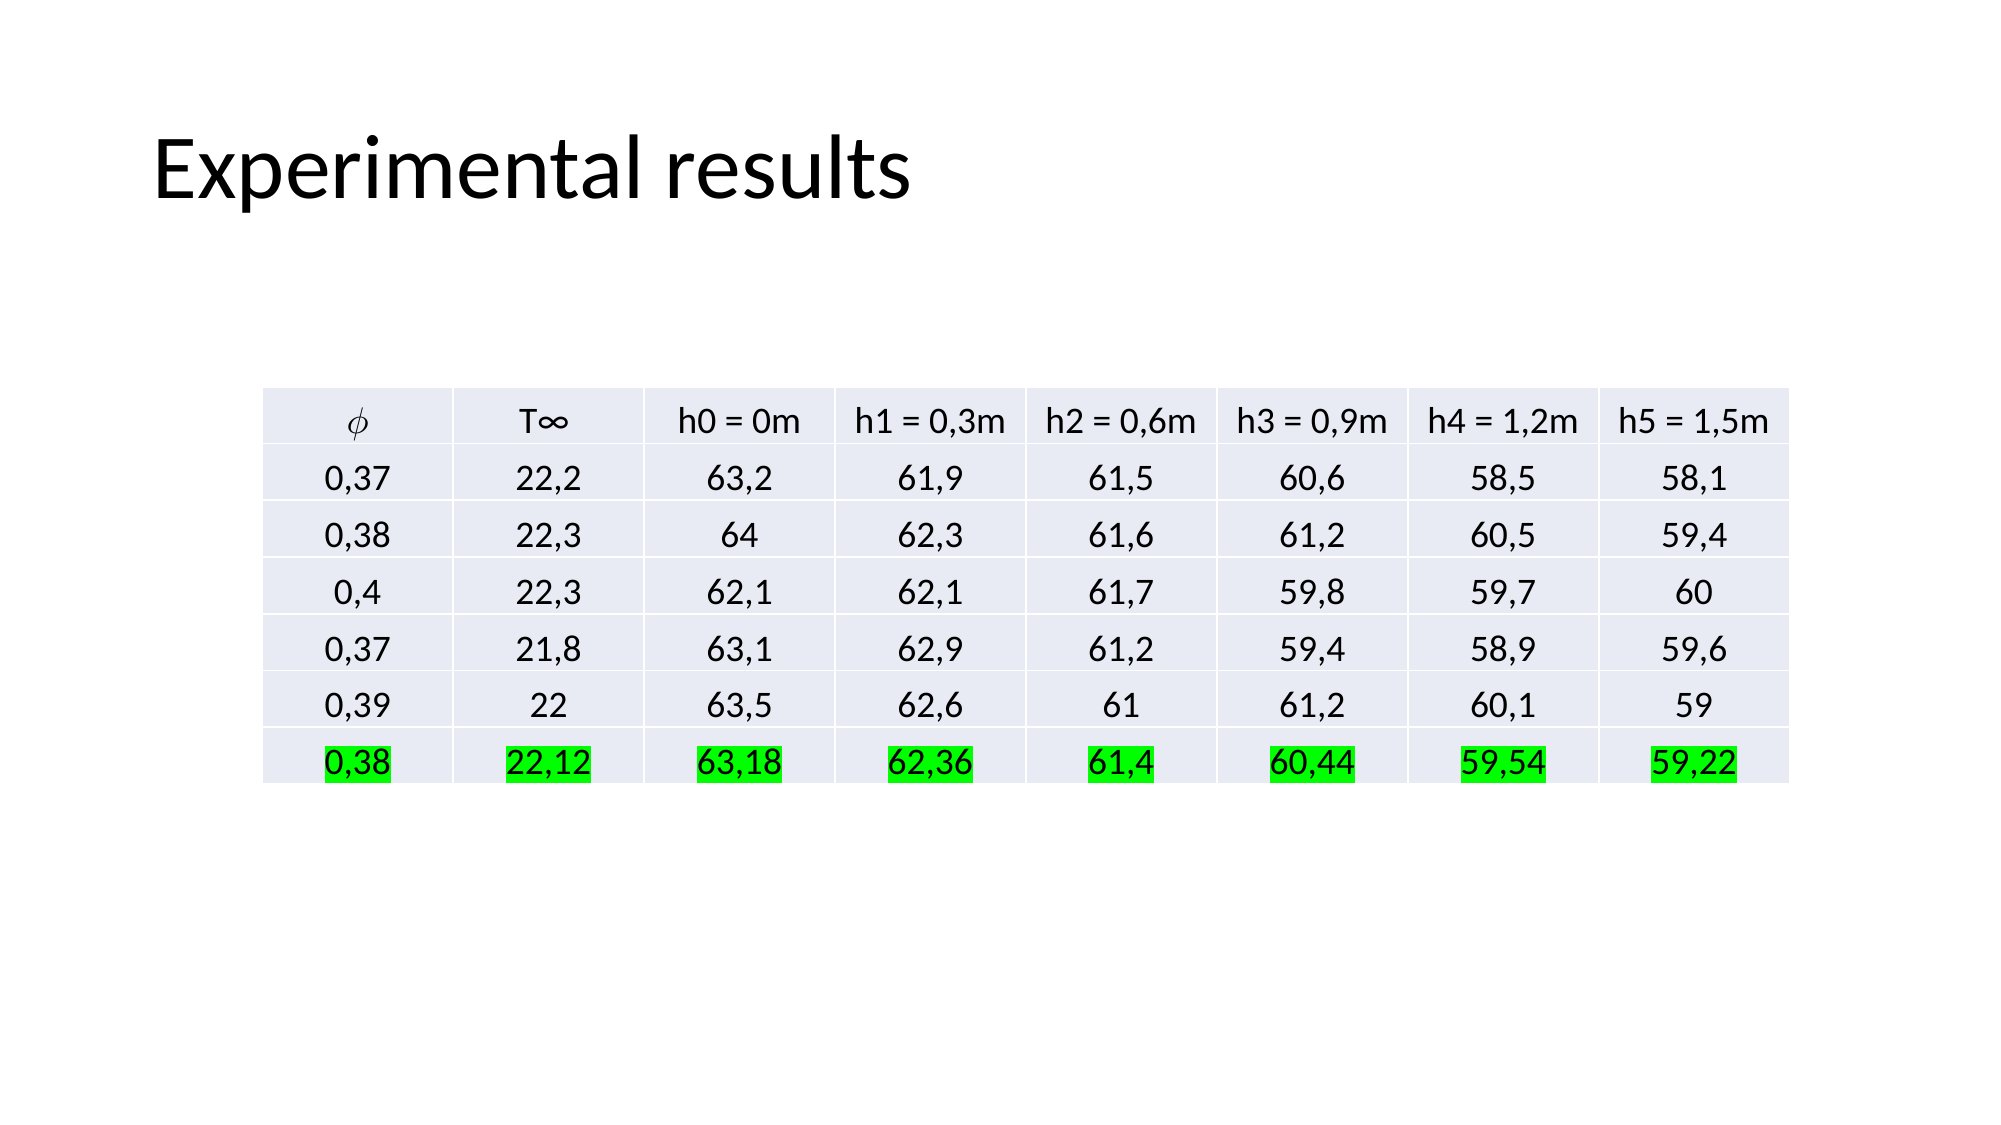

# Experimental results
| 𝜙 | T∞ | h0 = 0m | h1 = 0,3m | h2 = 0,6m | h3 = 0,9m | h4 = 1,2m | h5 = 1,5m |
| --- | --- | --- | --- | --- | --- | --- | --- |
| 0,37 | 22,2 | 63,2 | 61,9 | 61,5 | 60,6 | 58,5 | 58,1 |
| 0,38 | 22,3 | 64 | 62,3 | 61,6 | 61,2 | 60,5 | 59,4 |
| 0,4 | 22,3 | 62,1 | 62,1 | 61,7 | 59,8 | 59,7 | 60 |
| 0,37 | 21,8 | 63,1 | 62,9 | 61,2 | 59,4 | 58,9 | 59,6 |
| 0,39 | 22 | 63,5 | 62,6 | 61 | 61,2 | 60,1 | 59 |
| 0,38 | 22,12 | 63,18 | 62,36 | 61,4 | 60,44 | 59,54 | 59,22 |